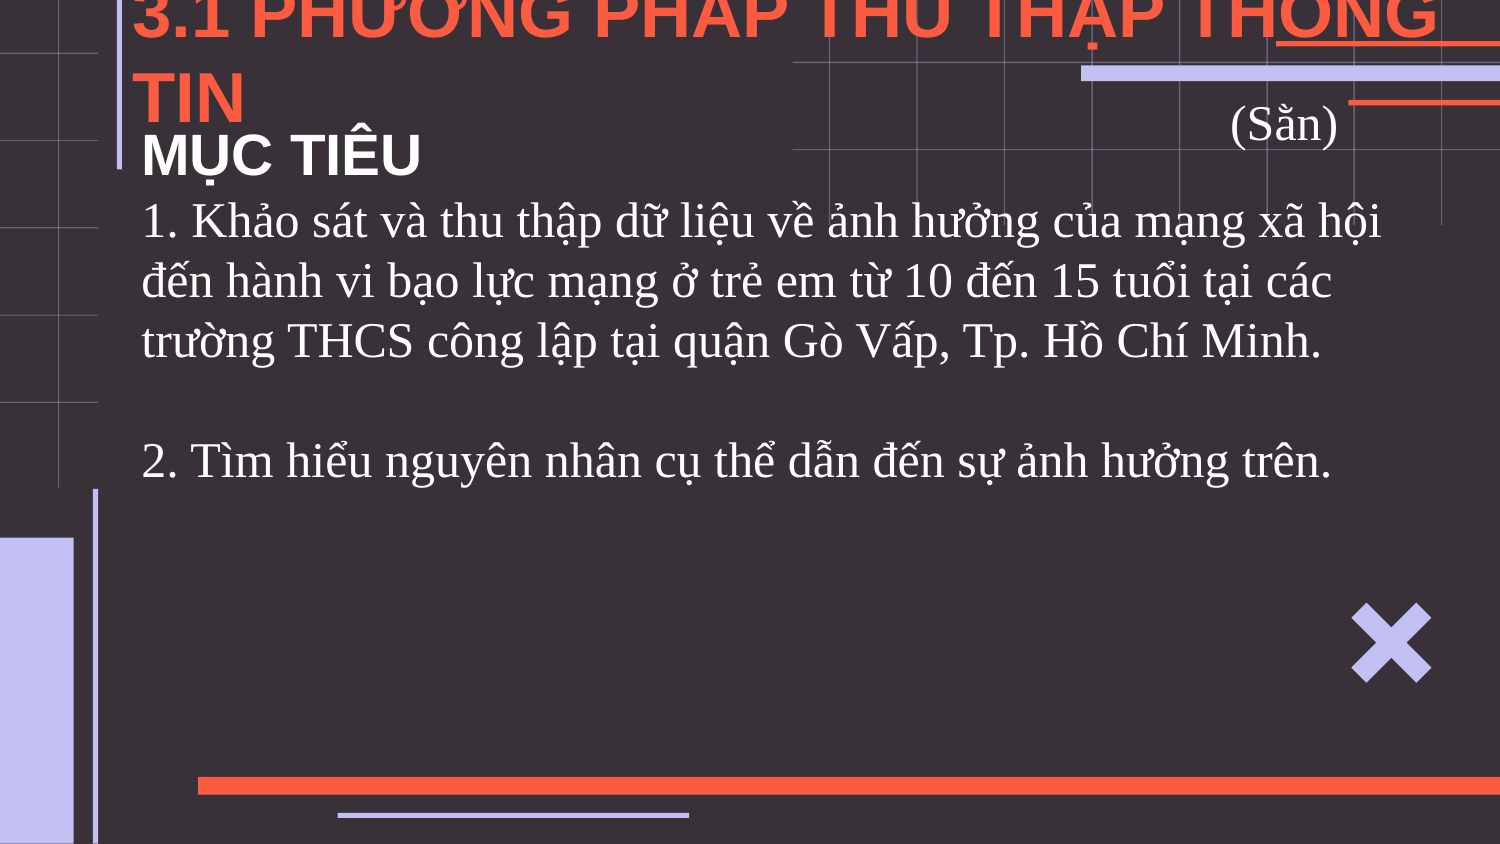

# 3.1 PHƯƠNG PHÁP THU THẬP THÔNG TIN
(Sằn)
MỤC TIÊU
1. Khảo sát và thu thập dữ liệu về ảnh hưởng của mạng xã hội đến hành vi bạo lực mạng ở trẻ em từ 10 đến 15 tuổi tại các trường THCS công lập tại quận Gò Vấp, Tp. Hồ Chí Minh.

2. Tìm hiểu nguyên nhân cụ thể dẫn đến sự ảnh hưởng trên.